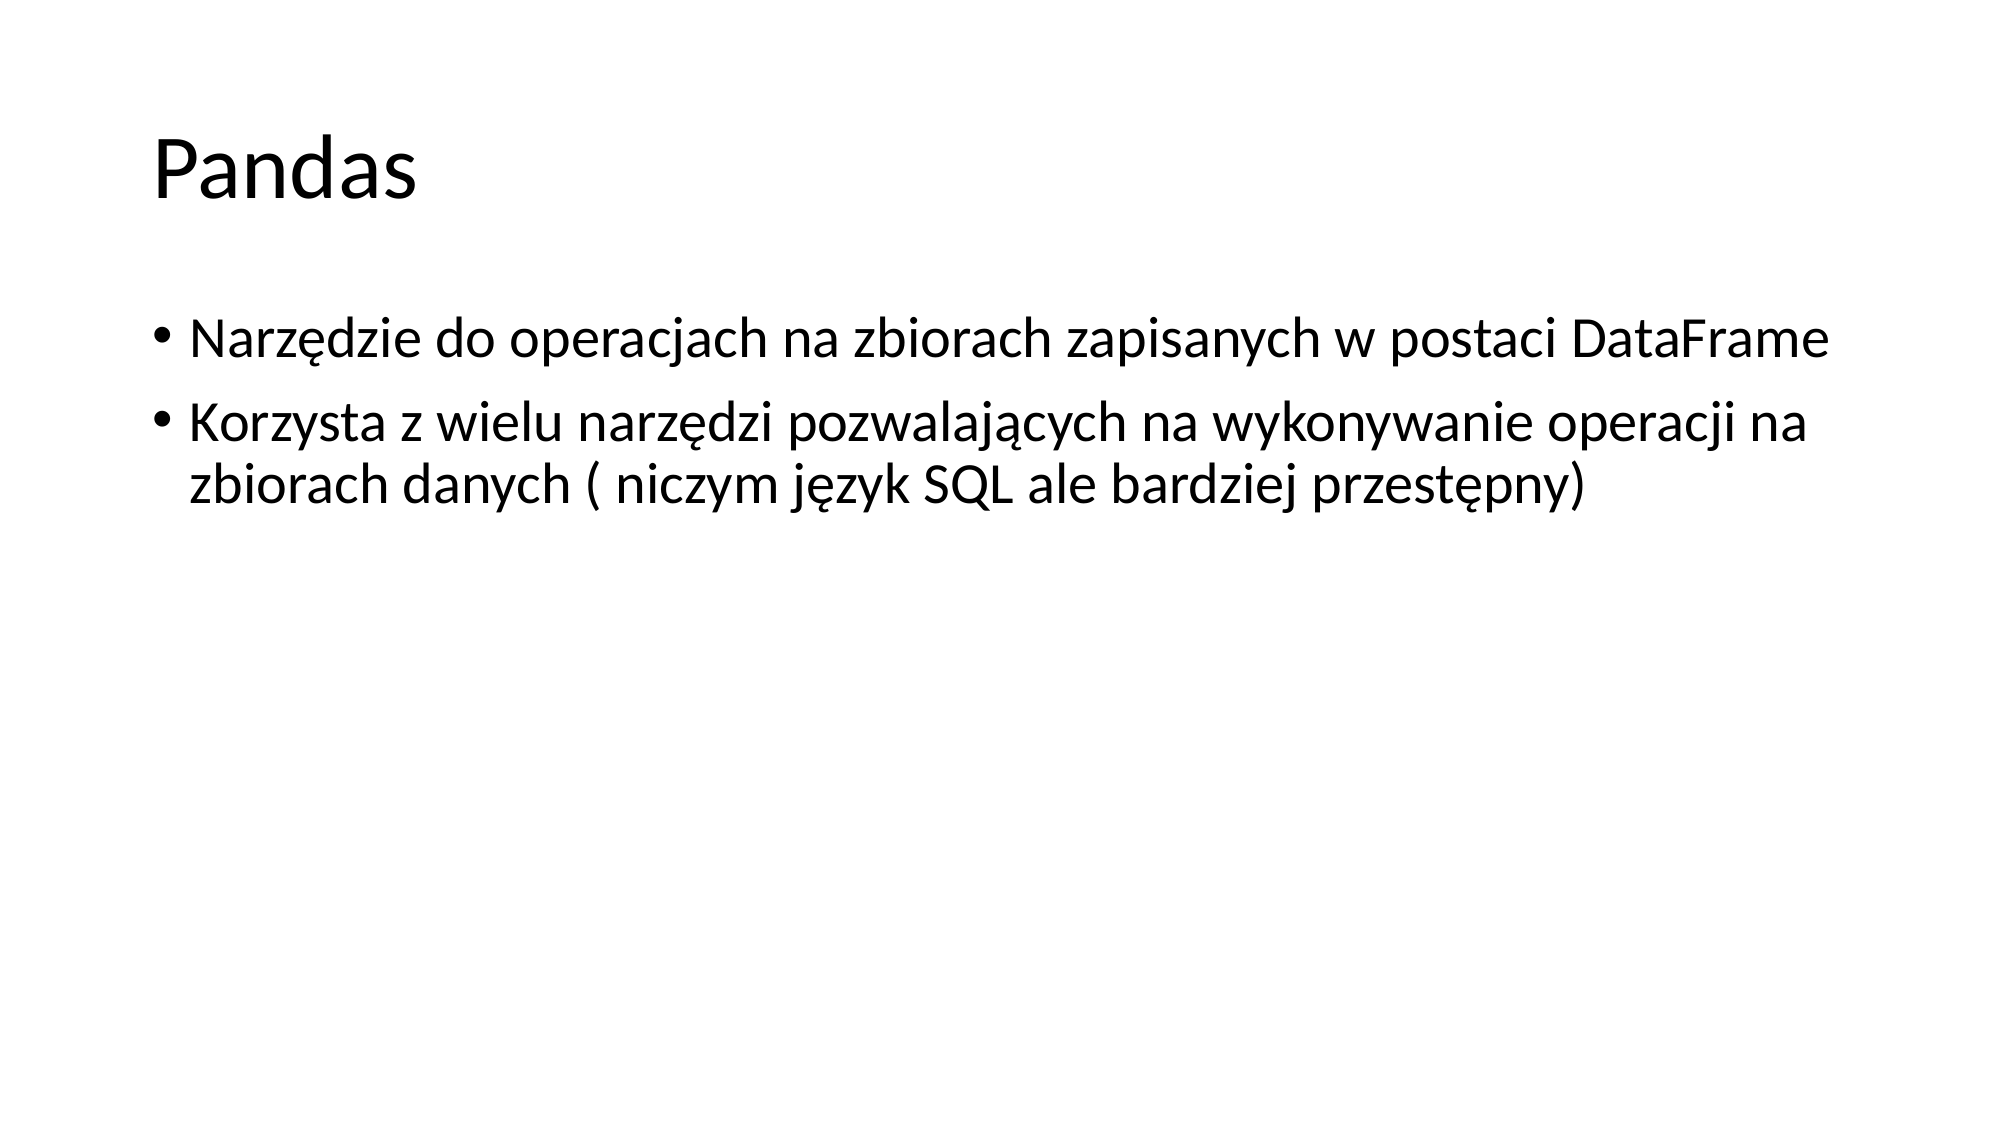

# Pandas
Narzędzie do operacjach na zbiorach zapisanych w postaci DataFrame
Korzysta z wielu narzędzi pozwalających na wykonywanie operacji na zbiorach danych ( niczym język SQL ale bardziej przestępny)